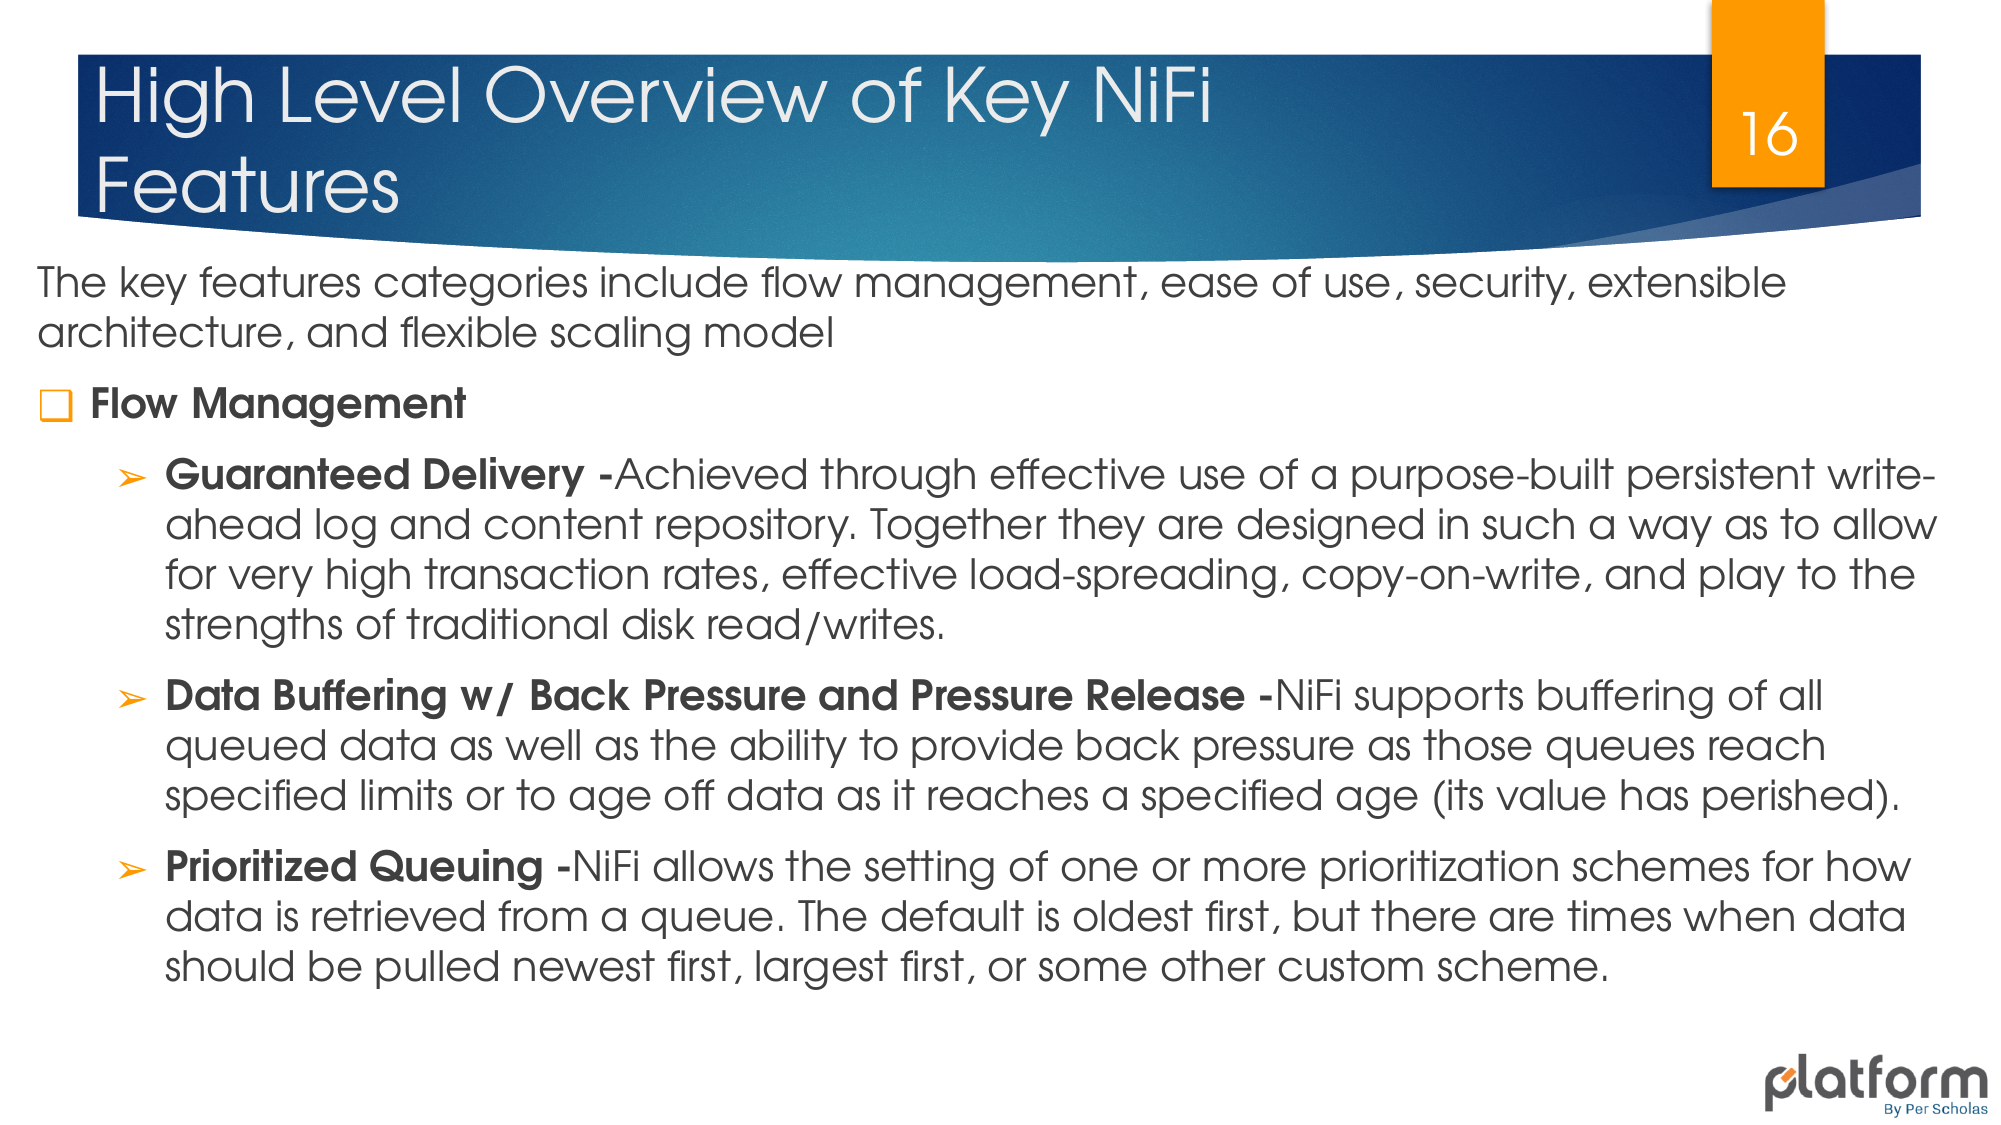

16
# High Level Overview of Key NiFi Features
The key features categories include flow management, ease of use, security, extensible architecture, and flexible scaling model
Flow Management
Guaranteed Delivery -Achieved through effective use of a purpose-built persistent write-ahead log and content repository. Together they are designed in such a way as to allow for very high transaction rates, effective load-spreading, copy-on-write, and play to the strengths of traditional disk read/writes.
Data Buffering w/ Back Pressure and Pressure Release -NiFi supports buffering of all queued data as well as the ability to provide back pressure as those queues reach specified limits or to age off data as it reaches a specified age (its value has perished).
Prioritized Queuing -NiFi allows the setting of one or more prioritization schemes for how data is retrieved from a queue. The default is oldest first, but there are times when data should be pulled newest first, largest first, or some other custom scheme.